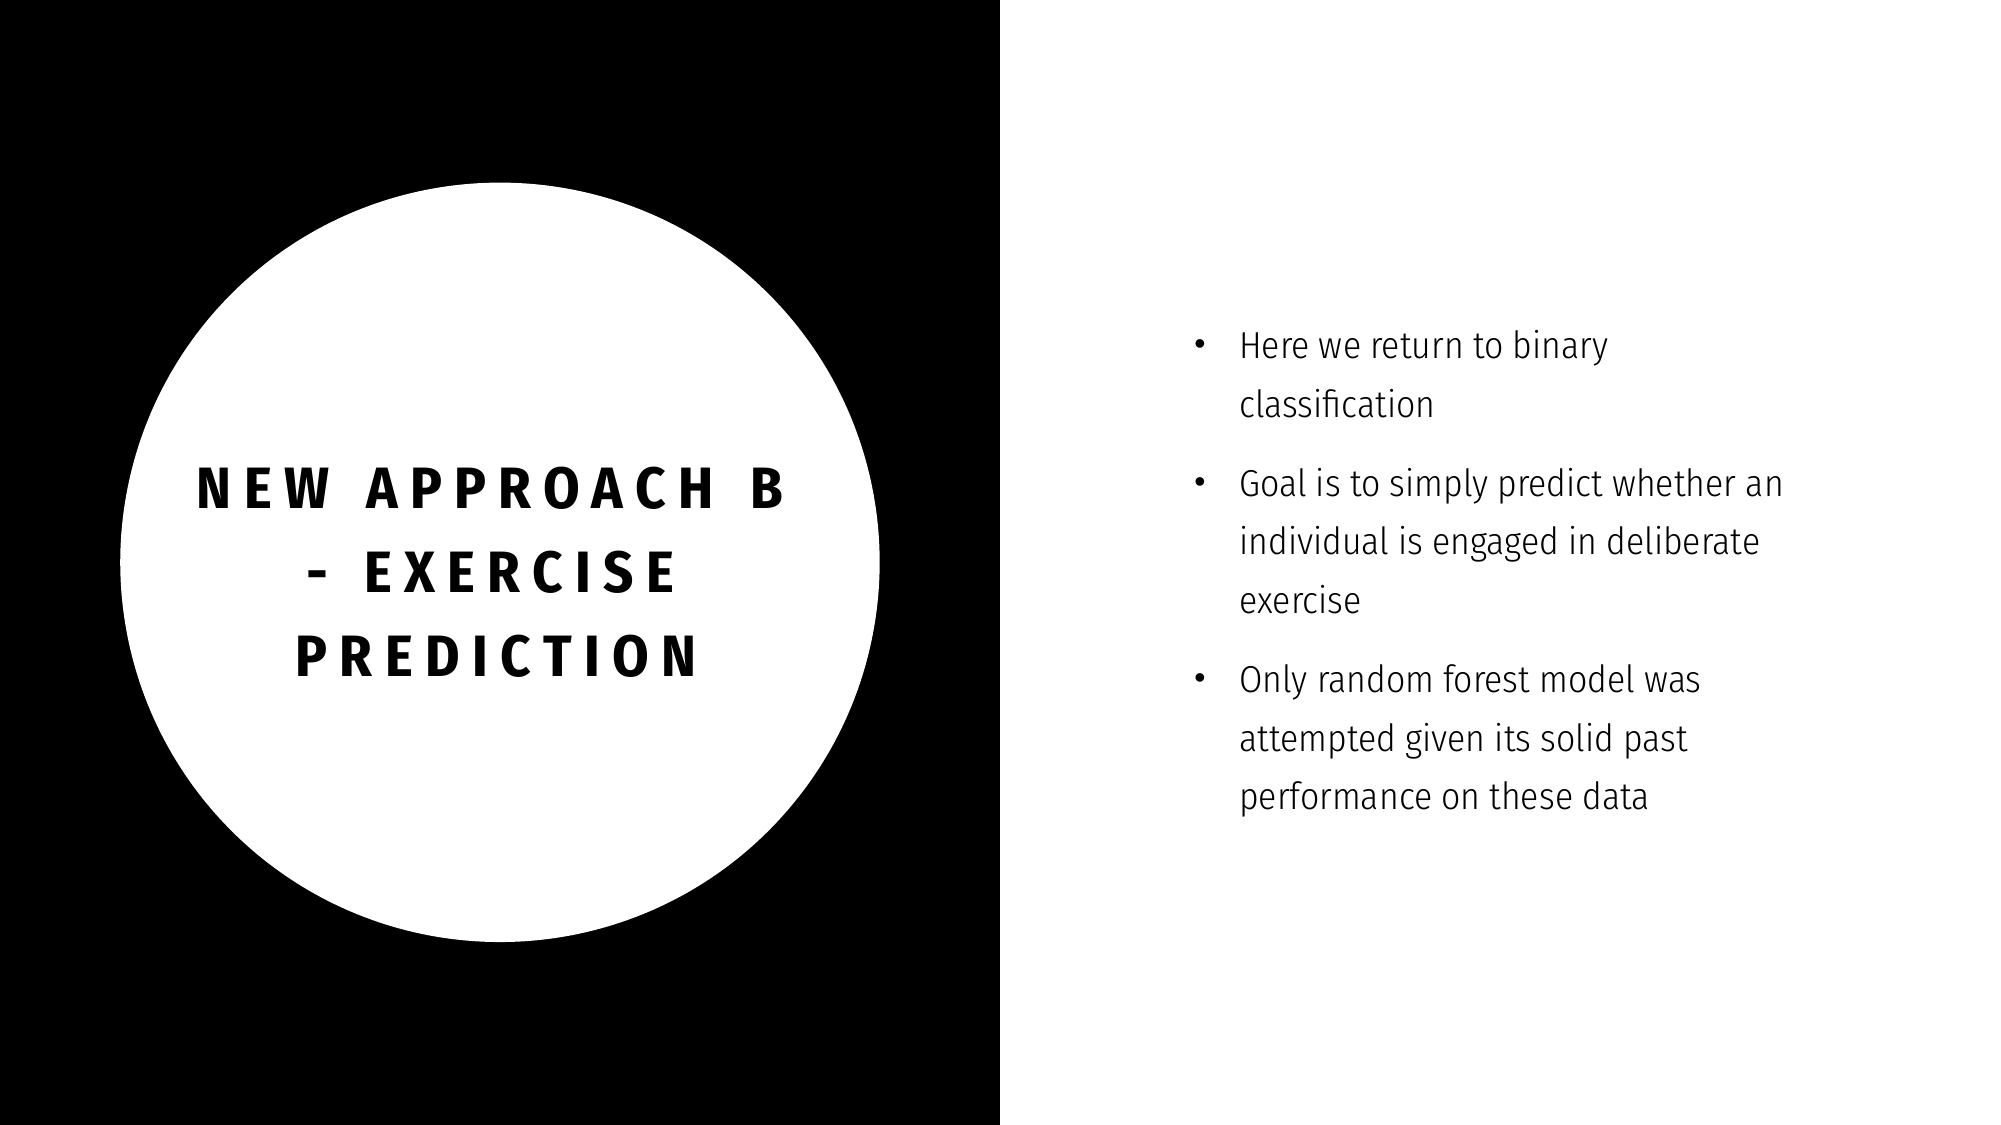

Here we return to binary classification
Goal is to simply predict whether an individual is engaged in deliberate exercise
Only random forest model was attempted given its solid past performance on these data

# new approach b - exercise prediction